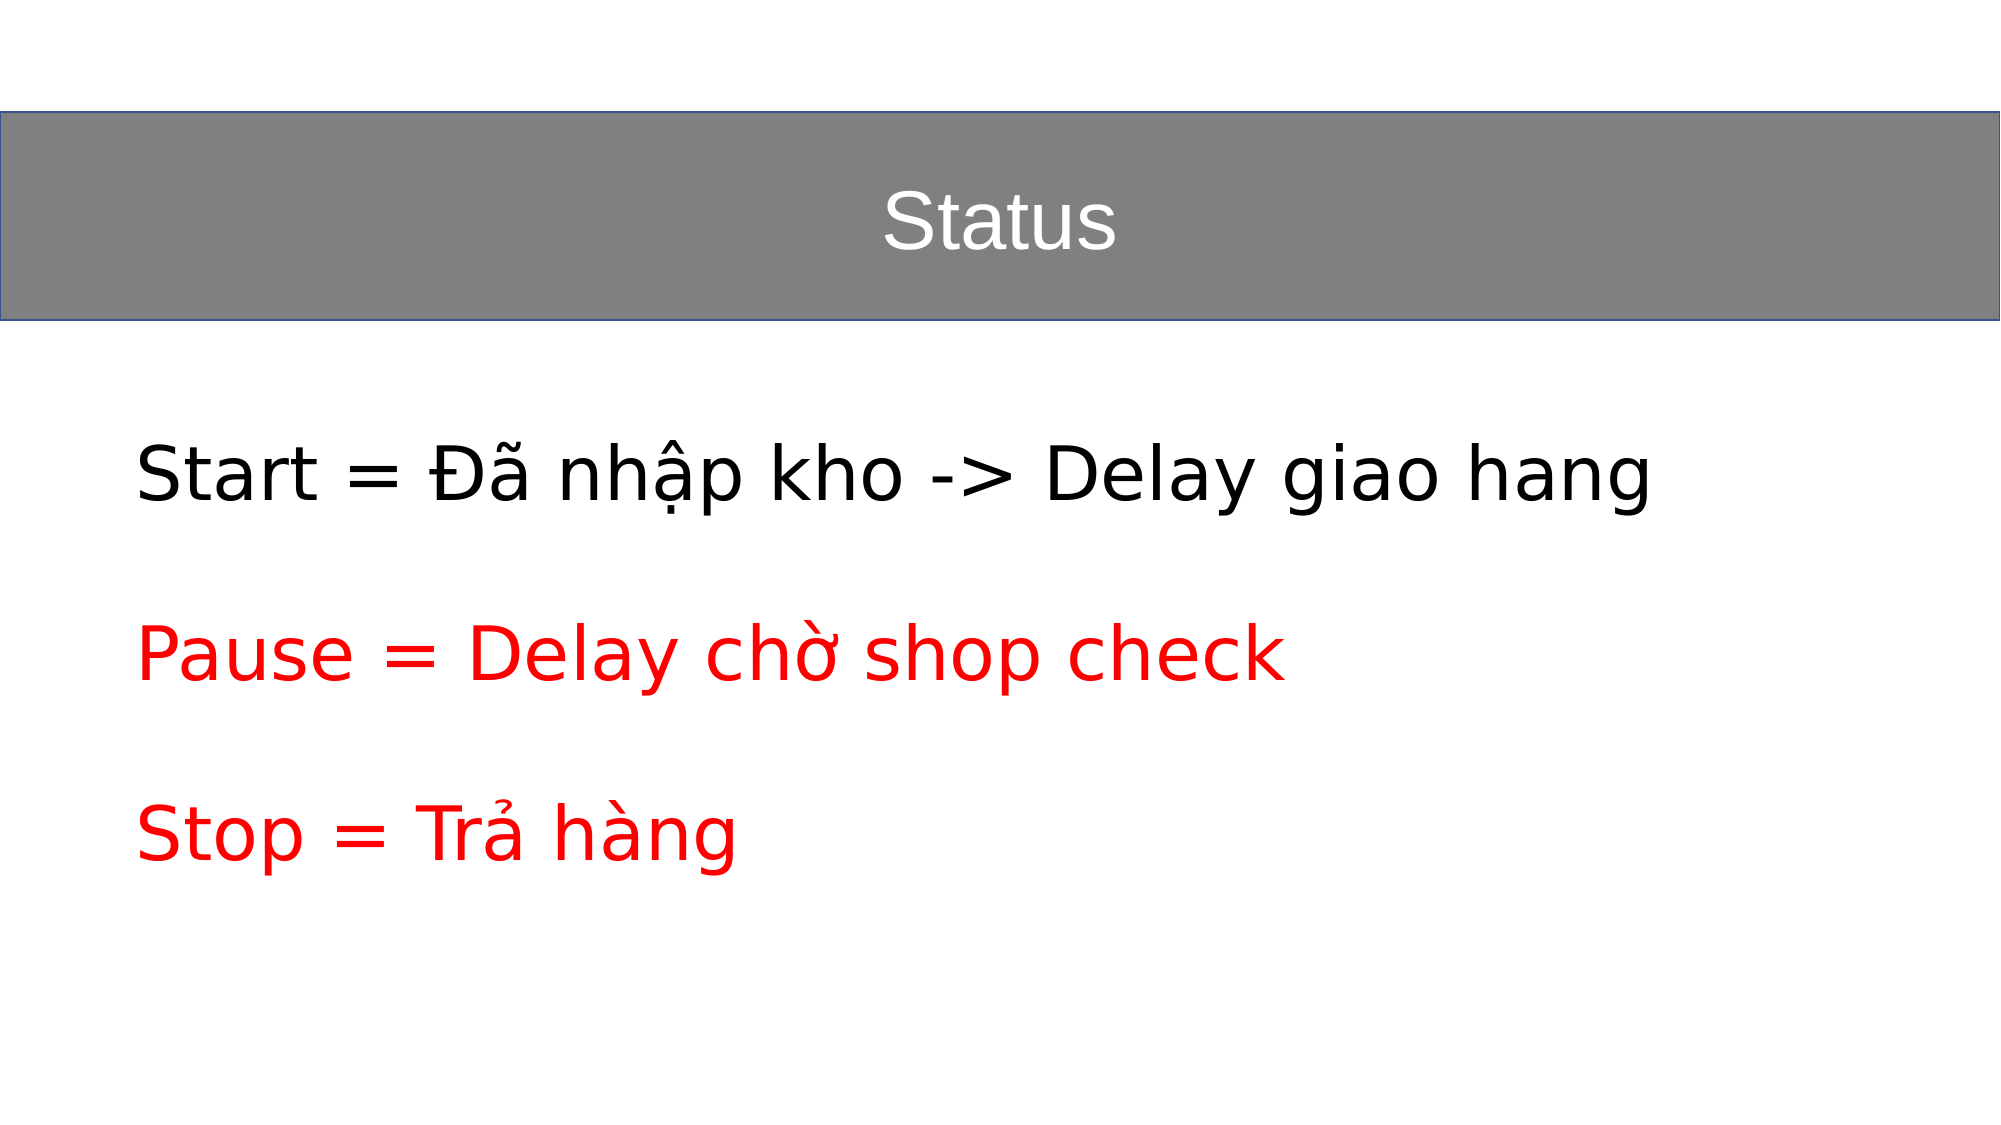

Status
Start = Đã nhập kho -> Delay giao hang

Pause = Delay chờ shop check

Stop = Trả hàng